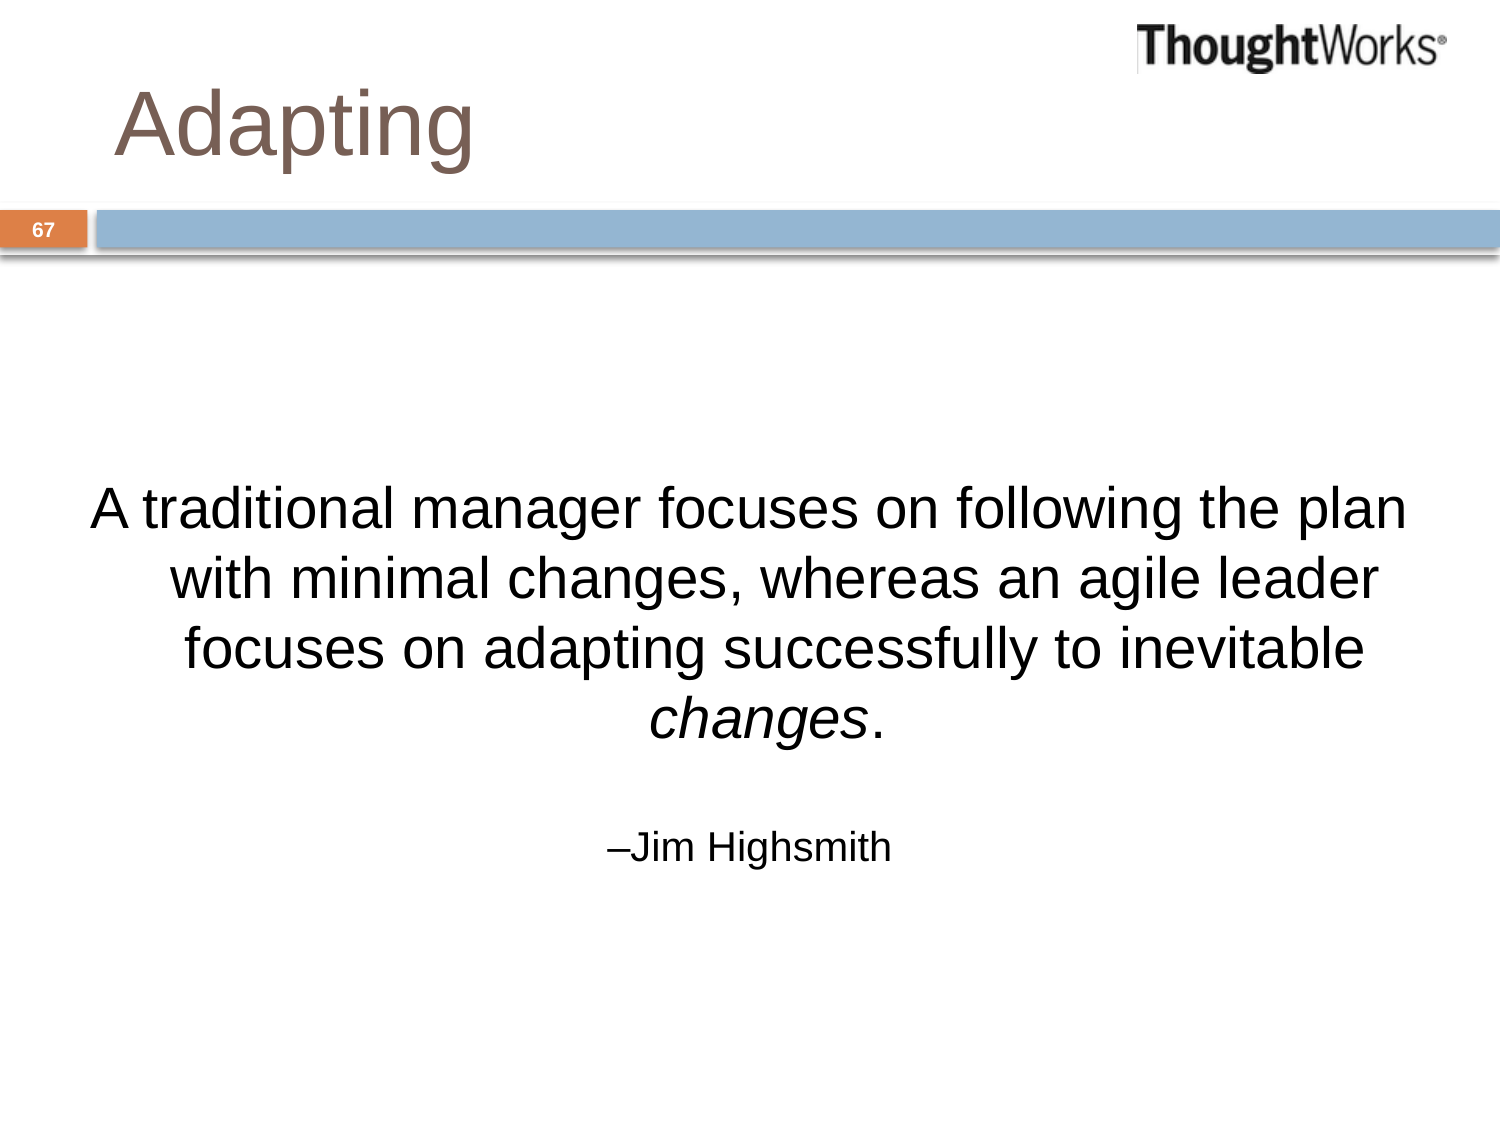

# Adapting
67
A traditional manager focuses on following the plan with minimal changes, whereas an agile leader focuses on adapting successfully to inevitable changes.
–Jim Highsmith